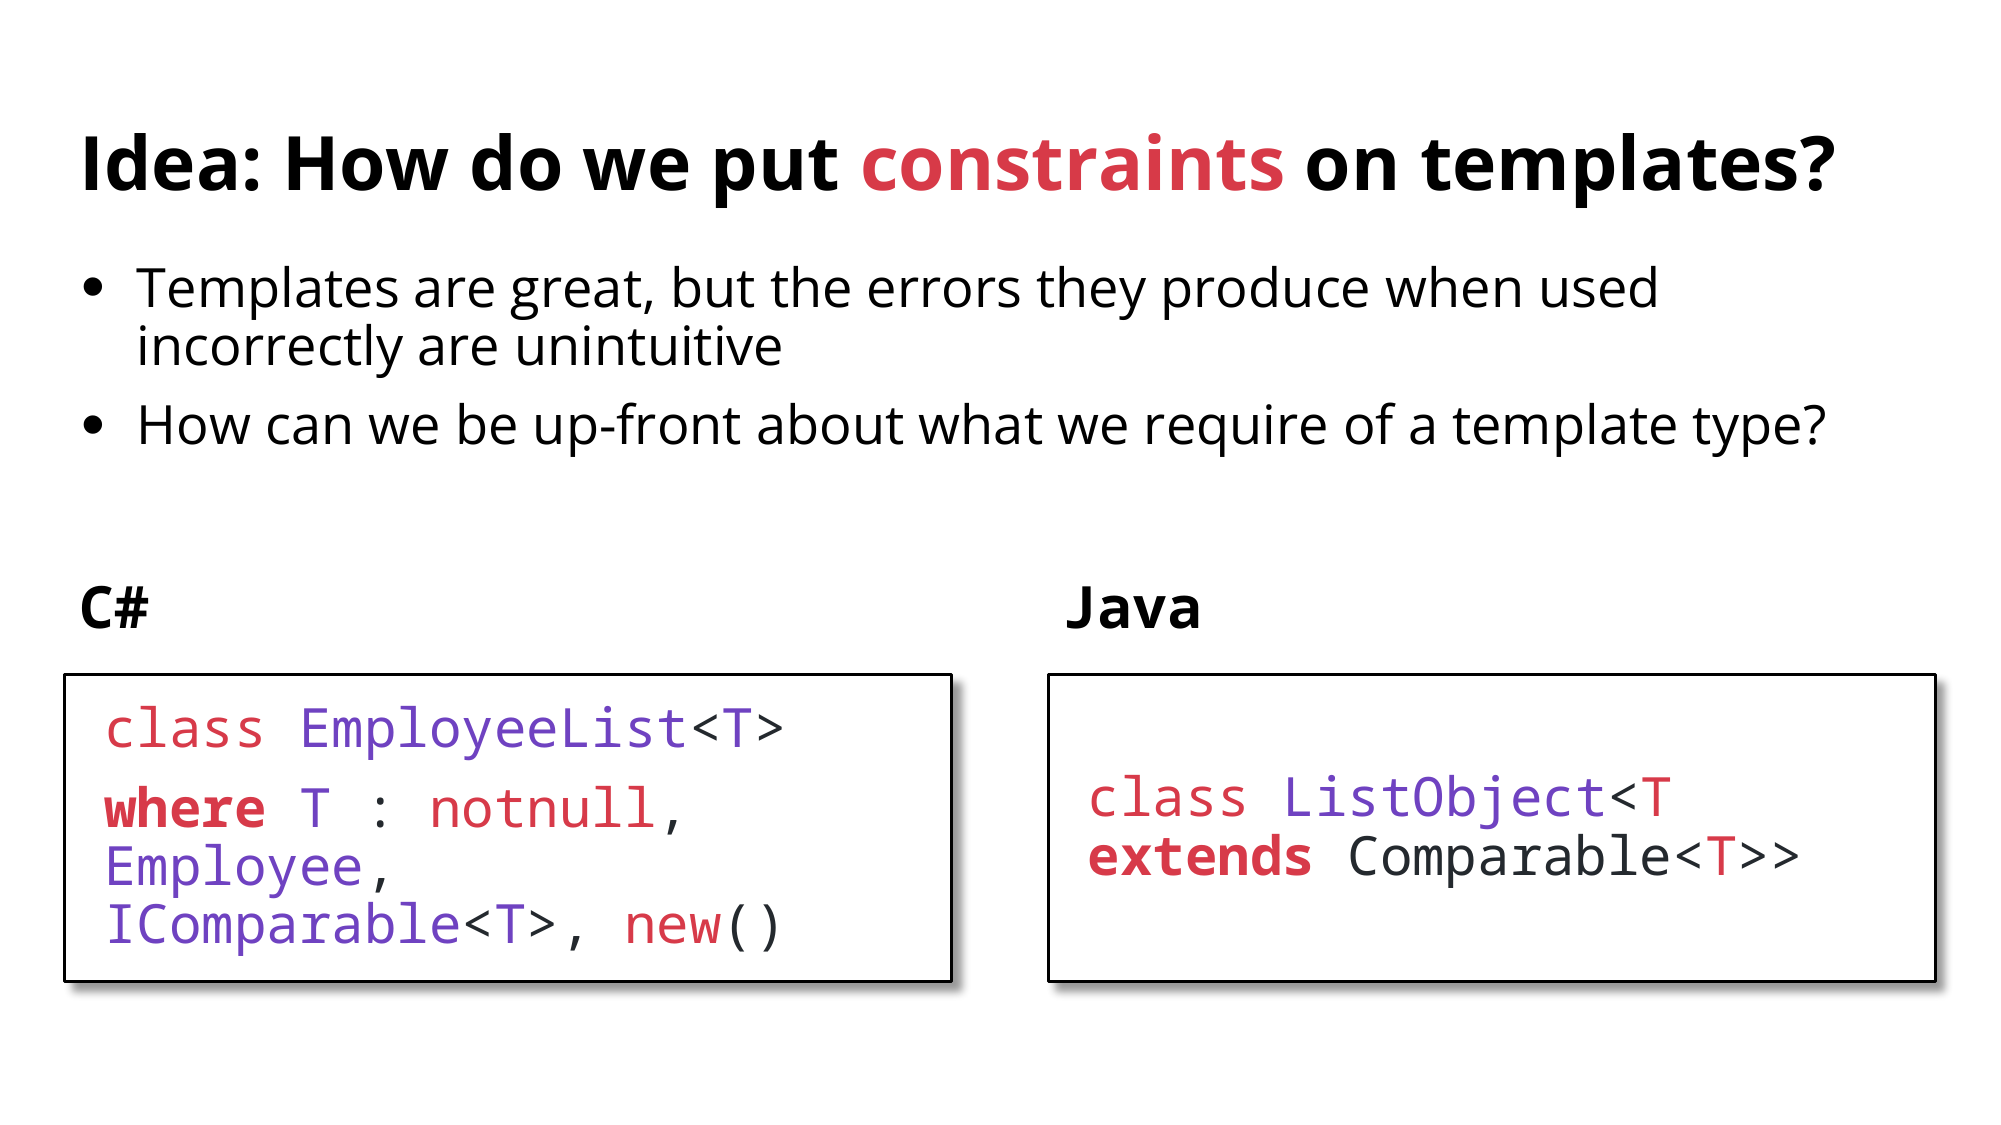

# Idea: How do we put constraints on templates?
Templates are great, but the errors they produce when used incorrectly are unintuitive
How can we be up-front about what we require of a template type?
C#
class EmployeeList<T>
where T : notnull, Employee, IComparable<T>, new()
Java
class ListObject<T extends Comparable<T>>